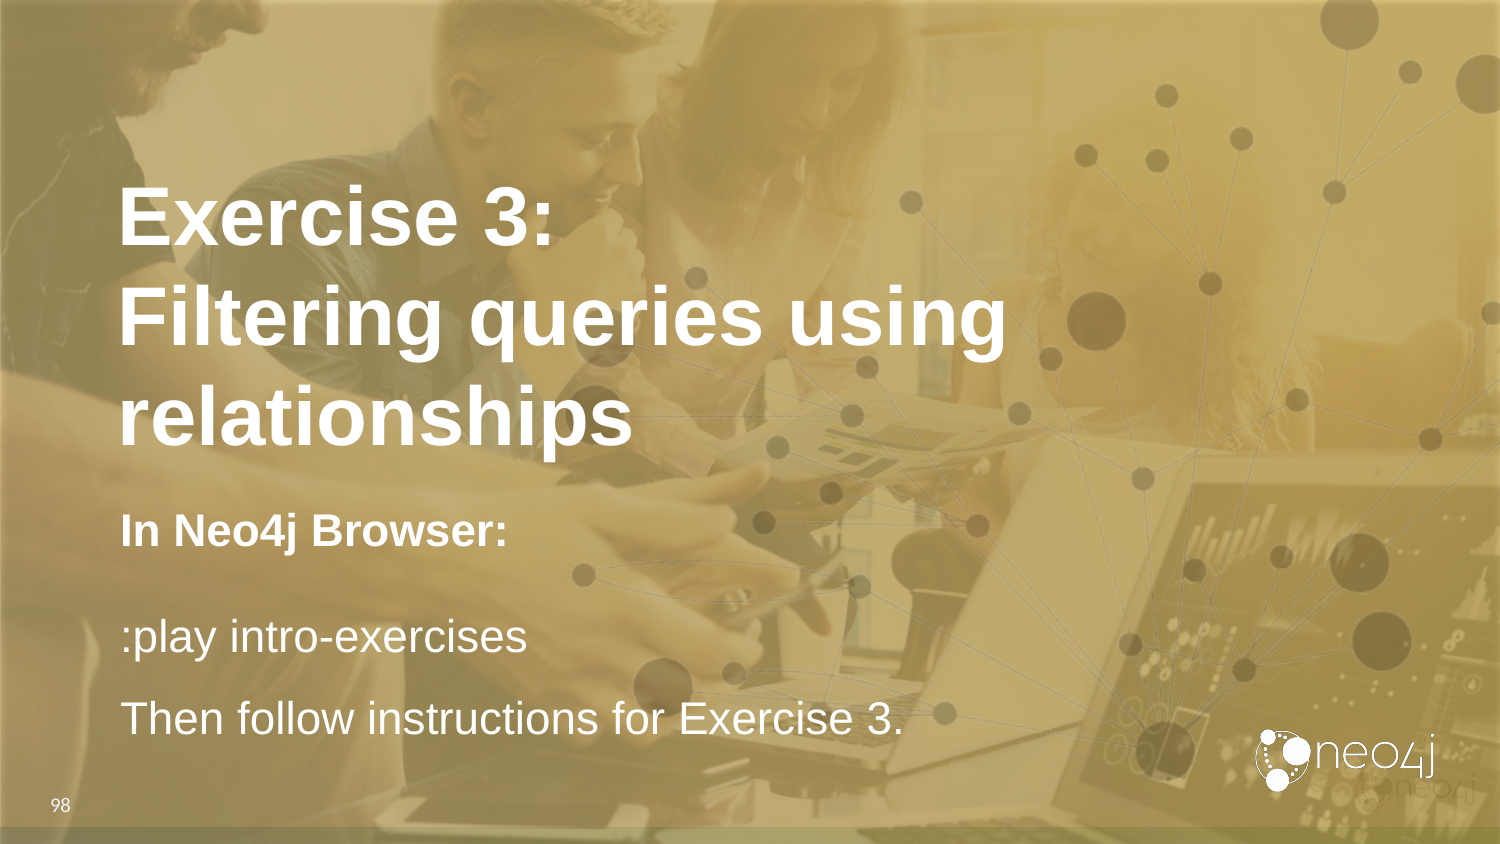

# Exercise 3:
Filtering queries using relationships
In Neo4j Browser:
:play intro-exercises
Then follow instructions for Exercise 3.

98